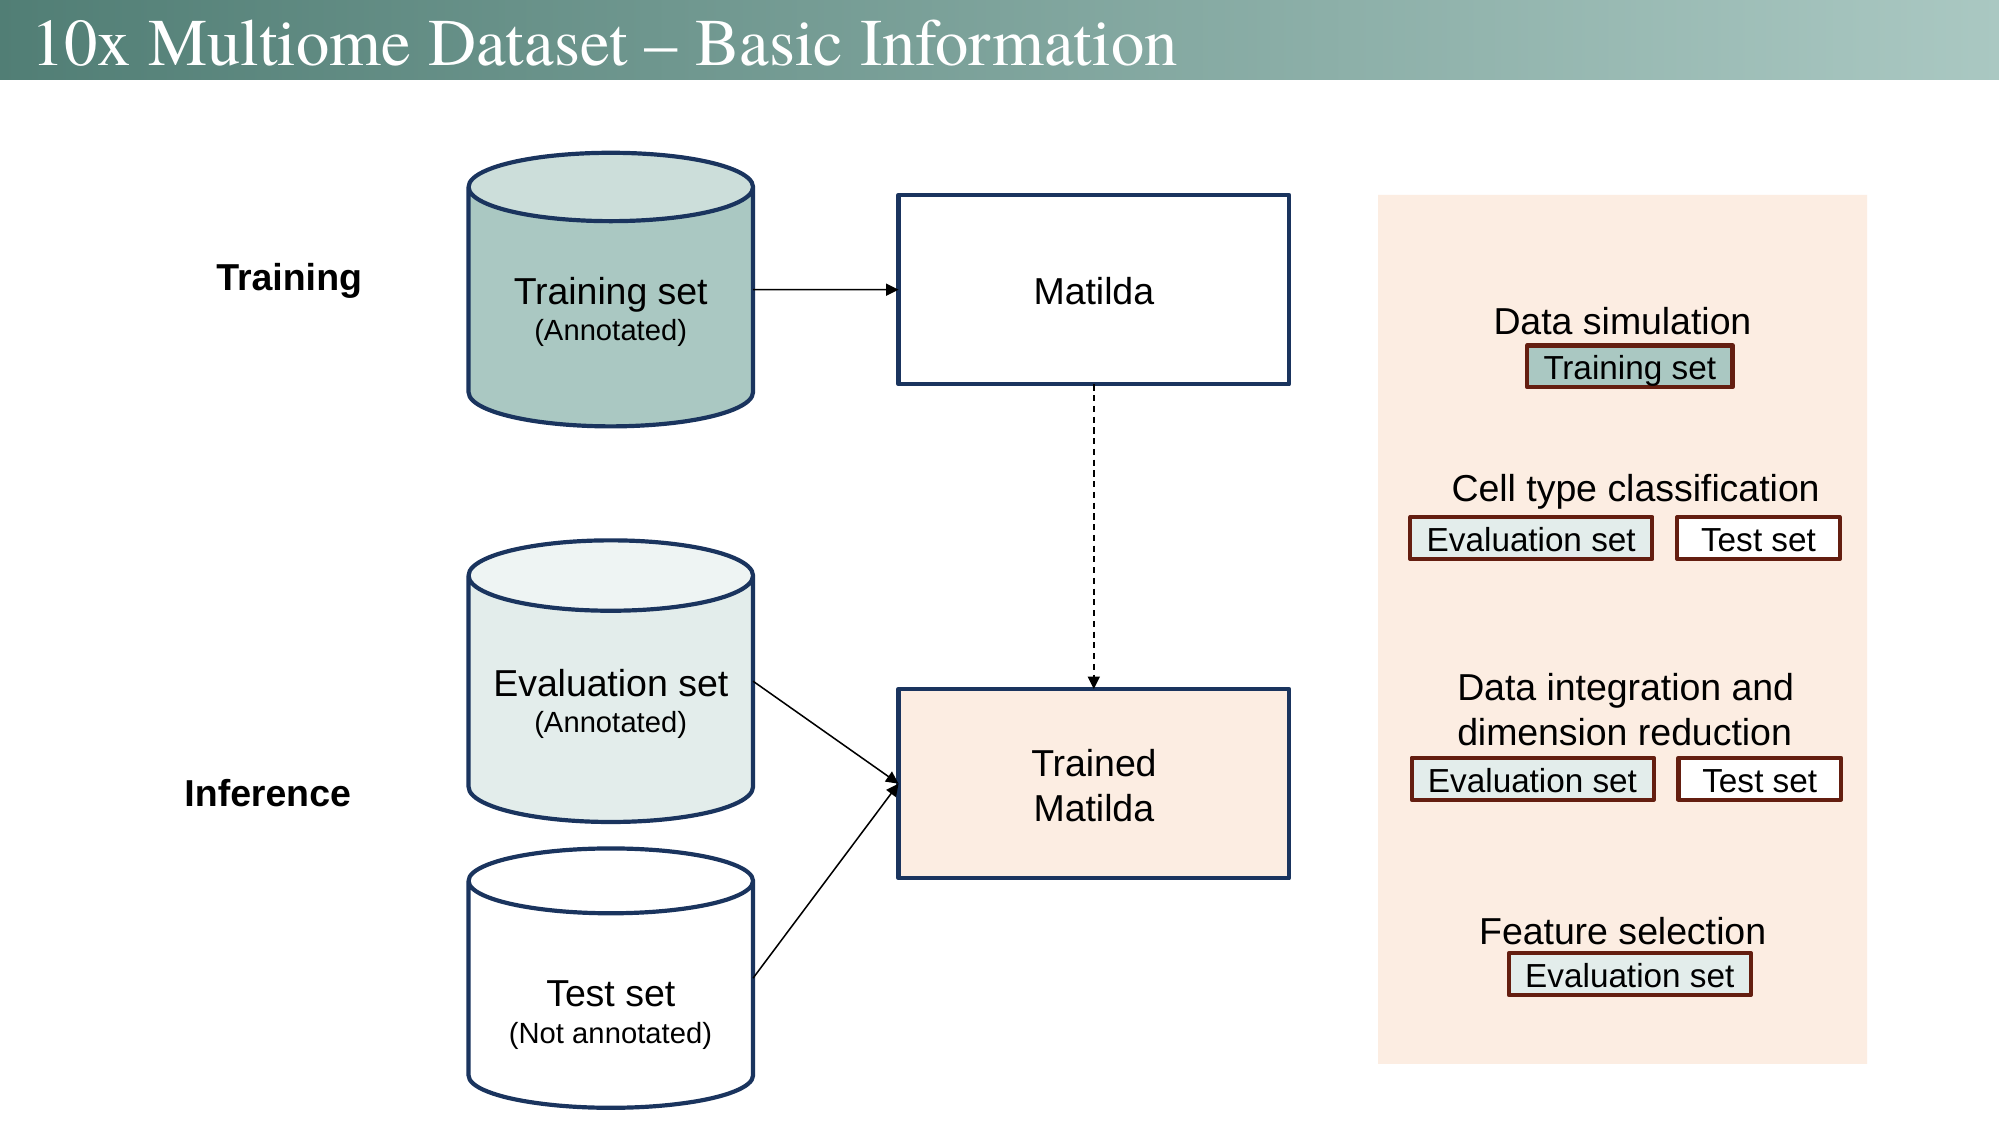

# 10x Multiome Dataset – Basic Information

Training set
(Annotated)
Matilda

Training
Data simulation
Training set
Cell type classification
Test set
Evaluation set
Evaluation set
(Annotated)
Data integration and dimension reduction
Trained
Matilda
Test set
Evaluation set
Inference

Test set
(Not annotated)

Feature selection
Evaluation set